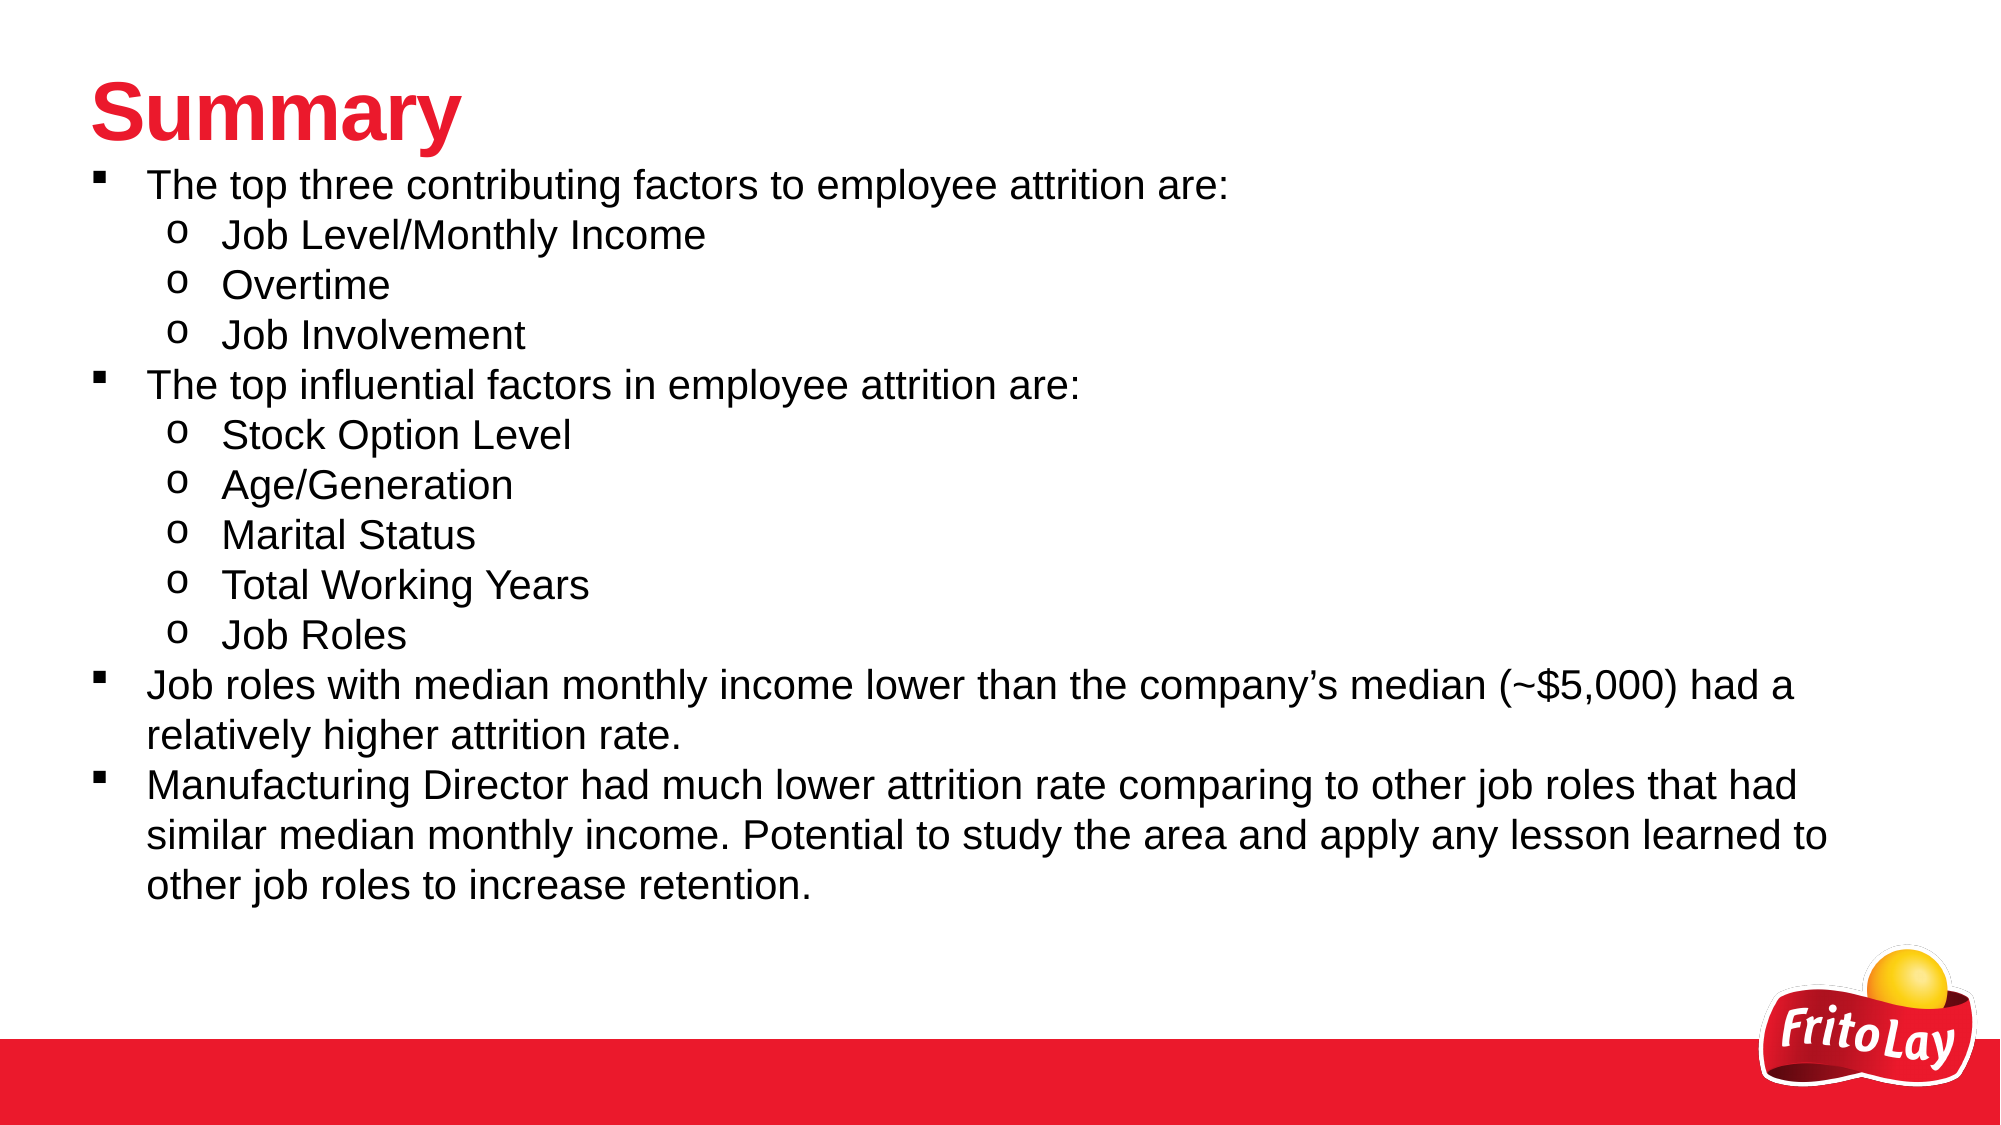

# Summary
The top three contributing factors to employee attrition are:
Job Level/Monthly Income
Overtime
Job Involvement
The top influential factors in employee attrition are:
Stock Option Level
Age/Generation
Marital Status
Total Working Years
Job Roles
Job roles with median monthly income lower than the company’s median (~$5,000) had a relatively higher attrition rate.
Manufacturing Director had much lower attrition rate comparing to other job roles that had similar median monthly income. Potential to study the area and apply any lesson learned to other job roles to increase retention.